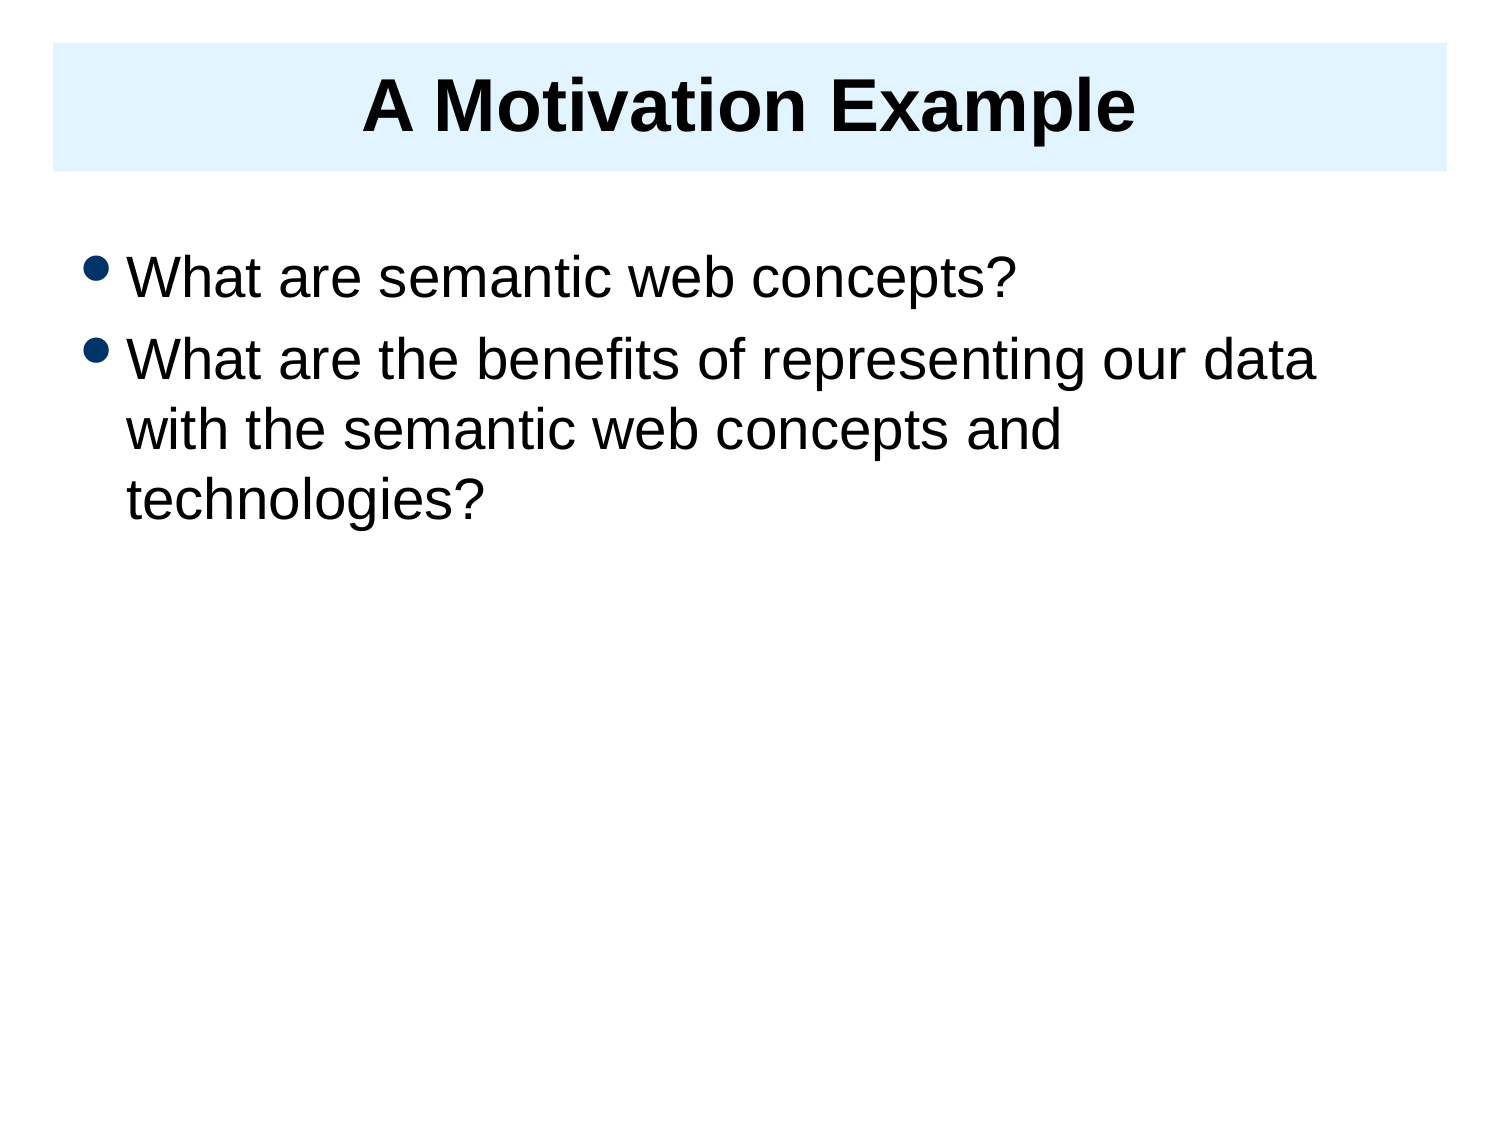

# A Motivation Example
What are semantic web concepts?
What are the benefits of representing our data with the semantic web concepts and technologies?